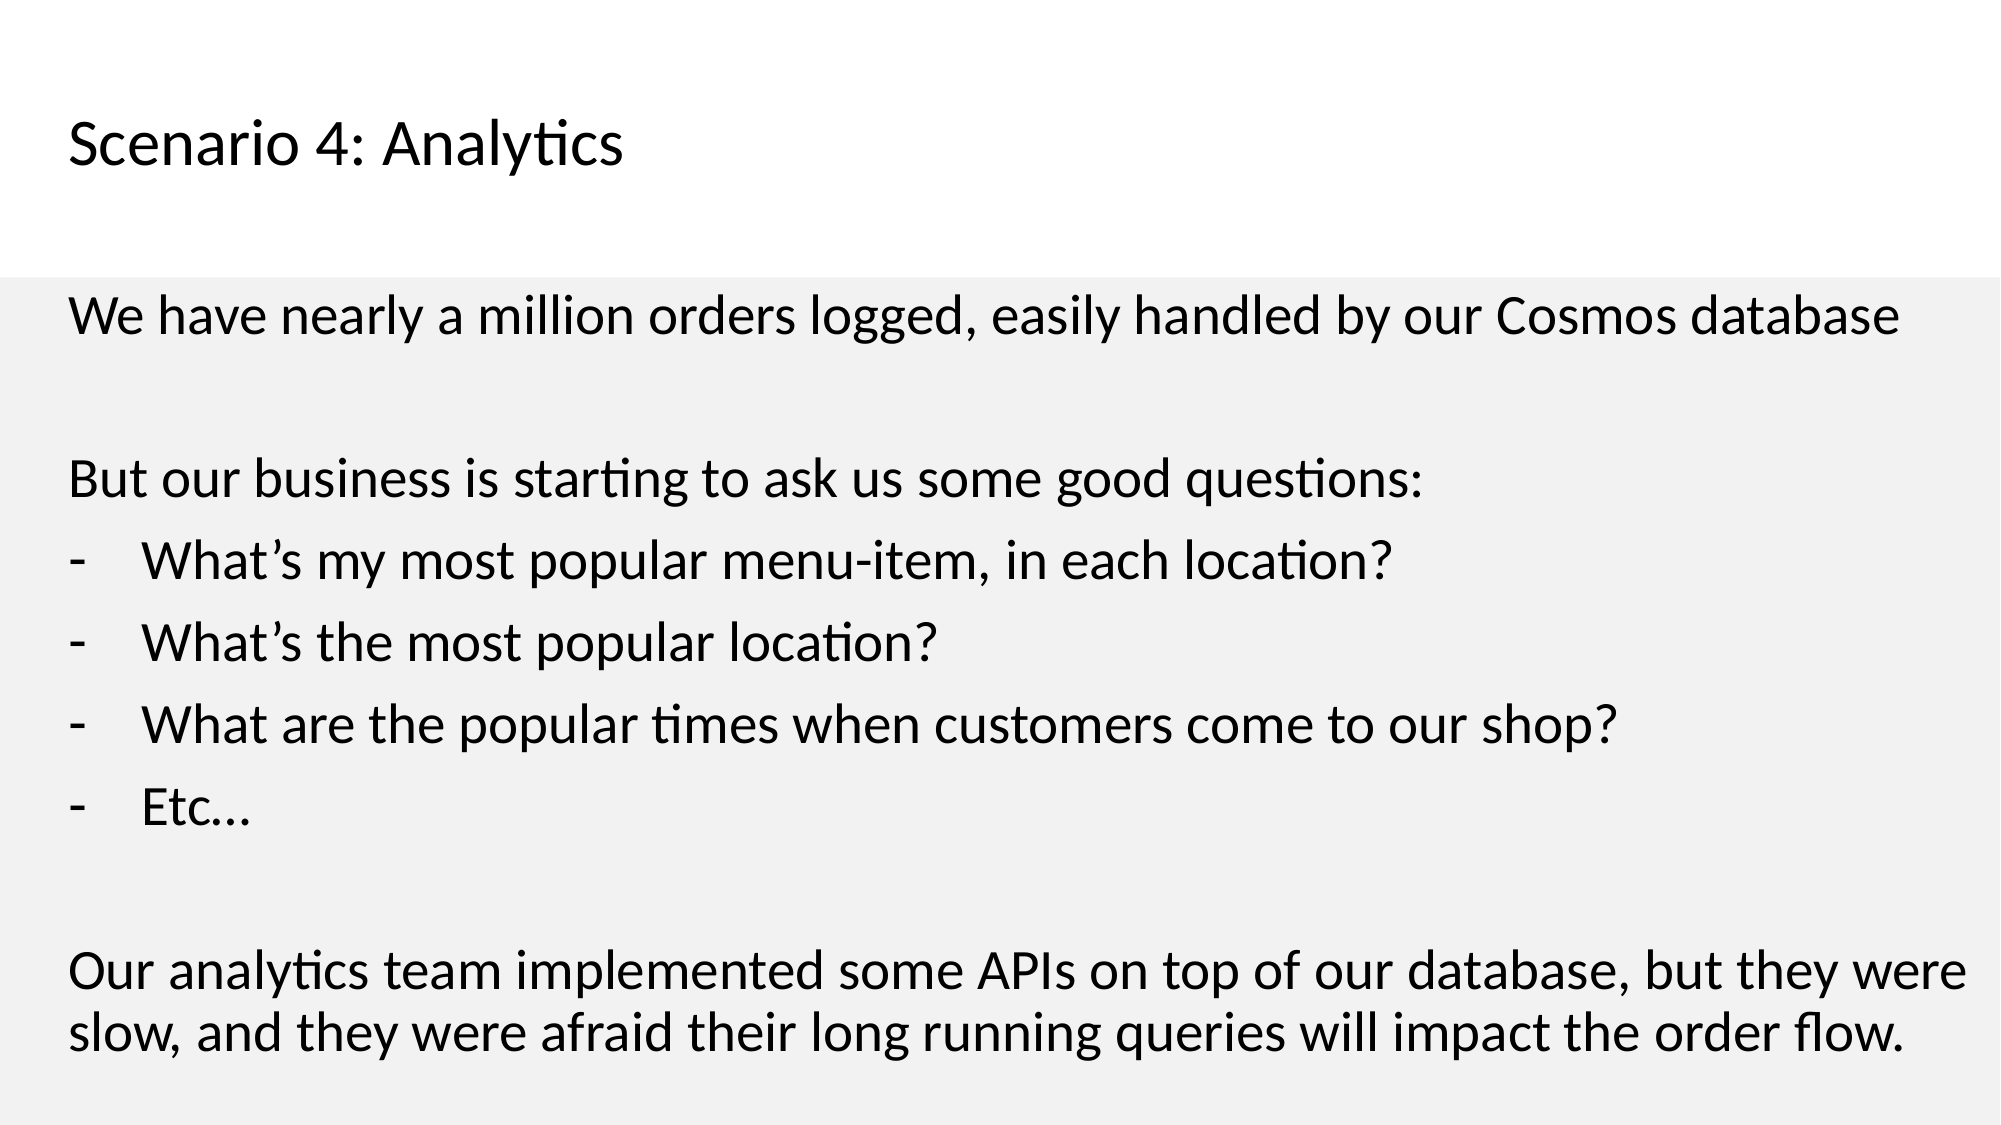

# Scenario 4: Analytics
We have nearly a million orders logged, easily handled by our Cosmos database

But our business is starting to ask us some good questions:
What’s my most popular menu-item, in each location?
What’s the most popular location?
What are the popular times when customers come to our shop?
Etc…

Our analytics team implemented some APIs on top of our database, but they were slow, and they were afraid their long running queries will impact the order flow.